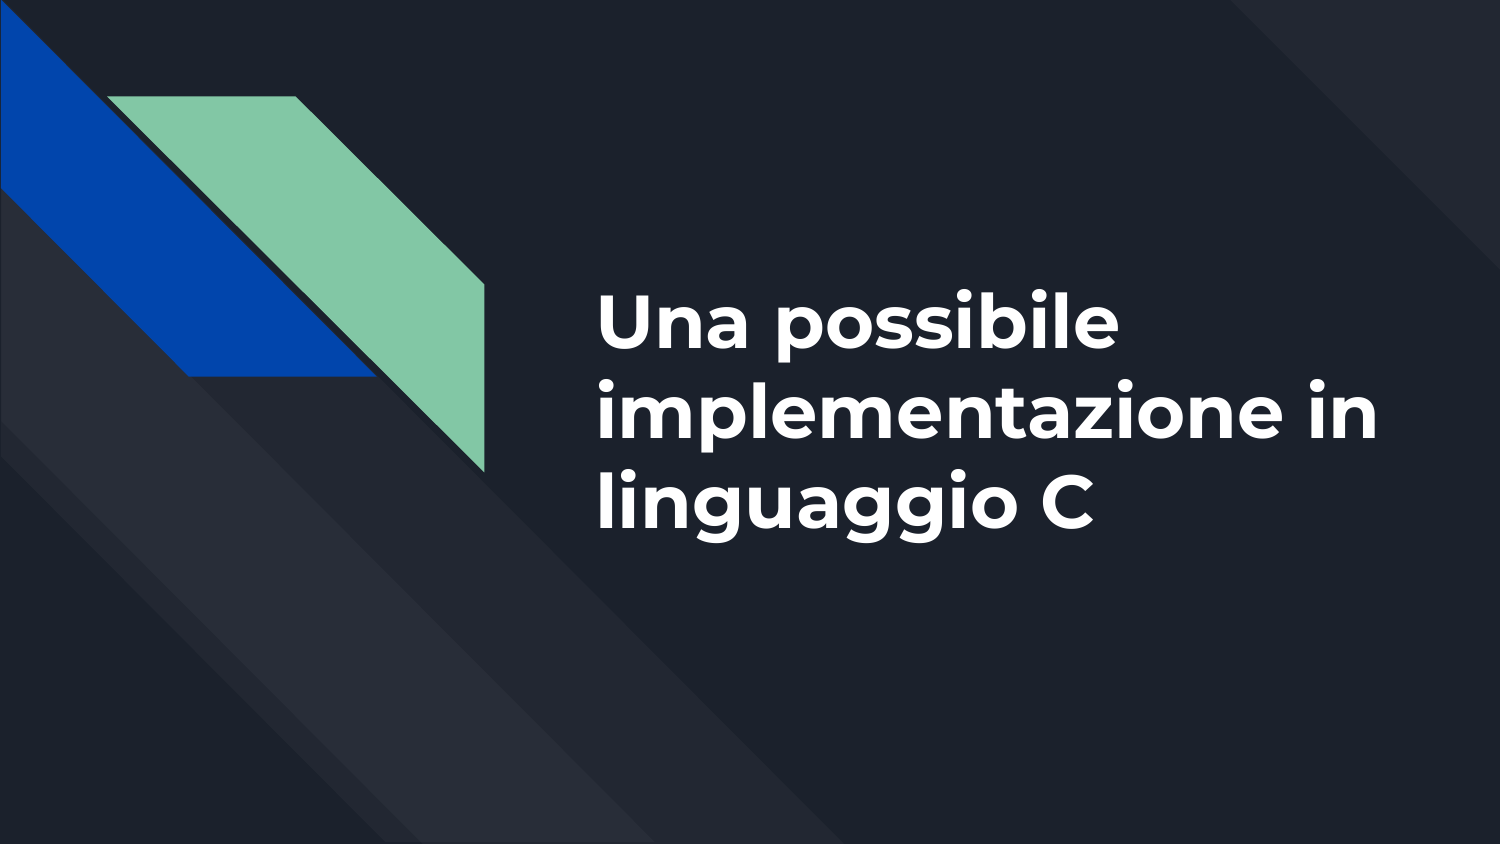

# Una possibile implementazione in linguaggio C